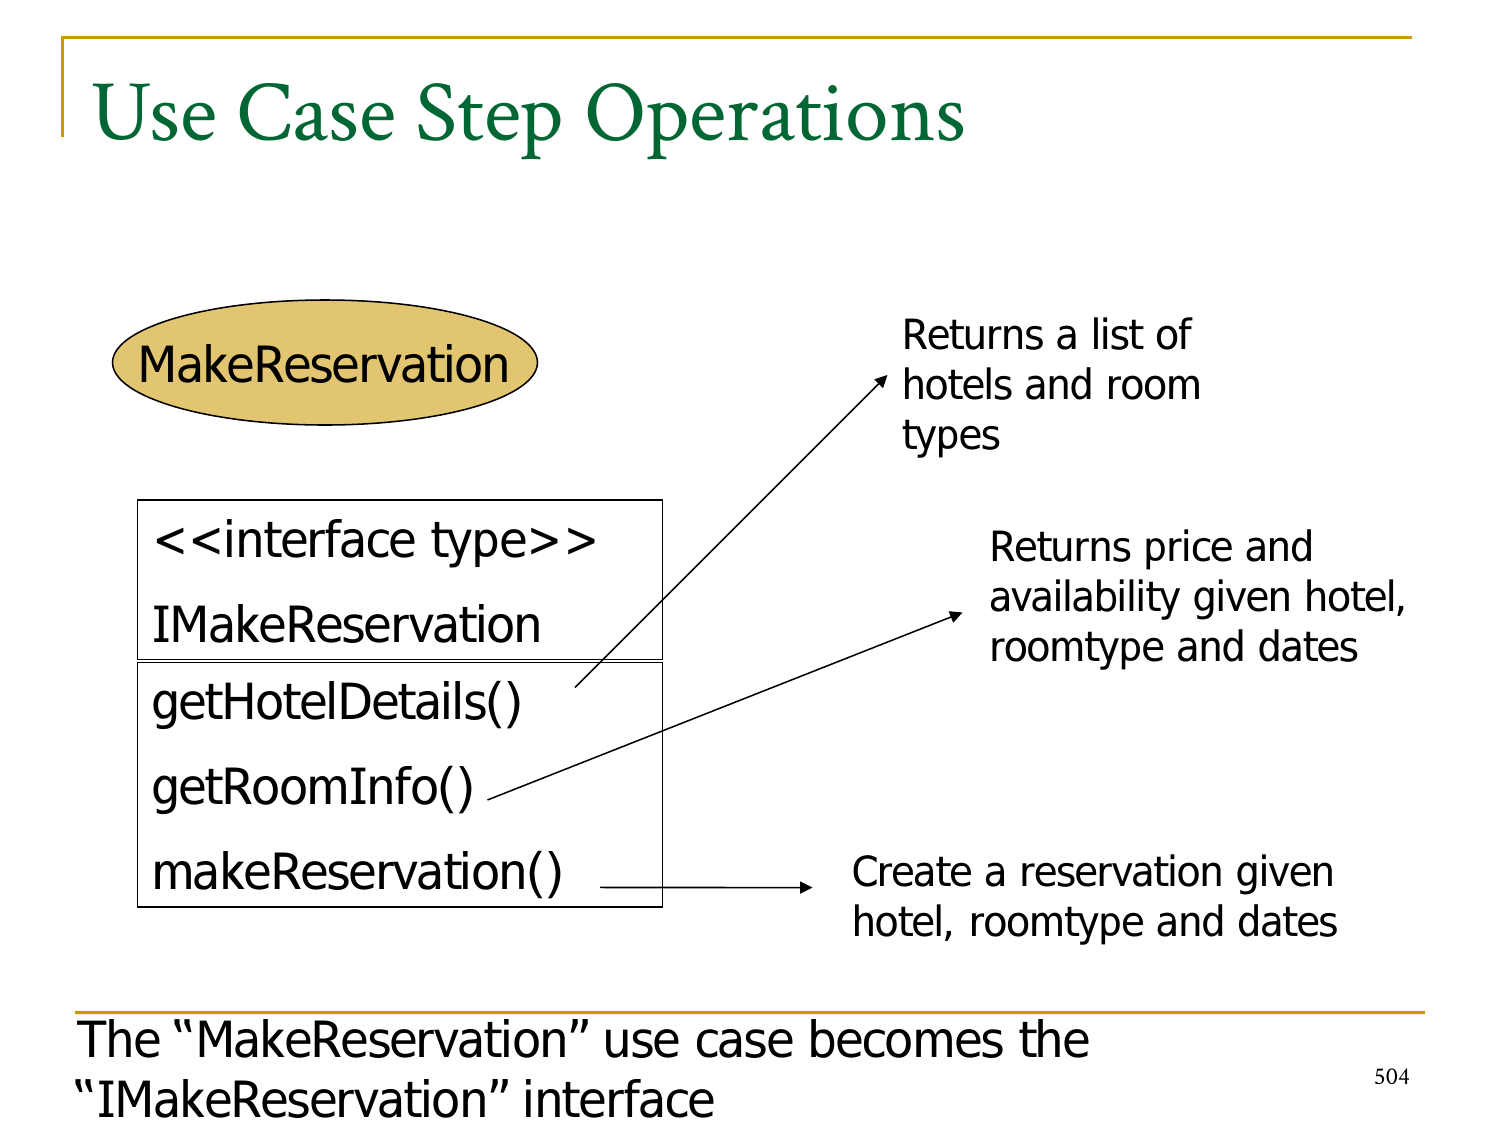

# Use Case Step Operations
MakeReservation
Returns a list of hotels and room types

<<interface type>>
IMakeReservation
Returns price and availability given hotel, roomtype and dates

getHotelDetails()
getRoomInfo()
makeReservation()
Create a reservation given hotel, roomtype and dates

The “MakeReservation” use case becomes the “IMakeReservation” interface
504